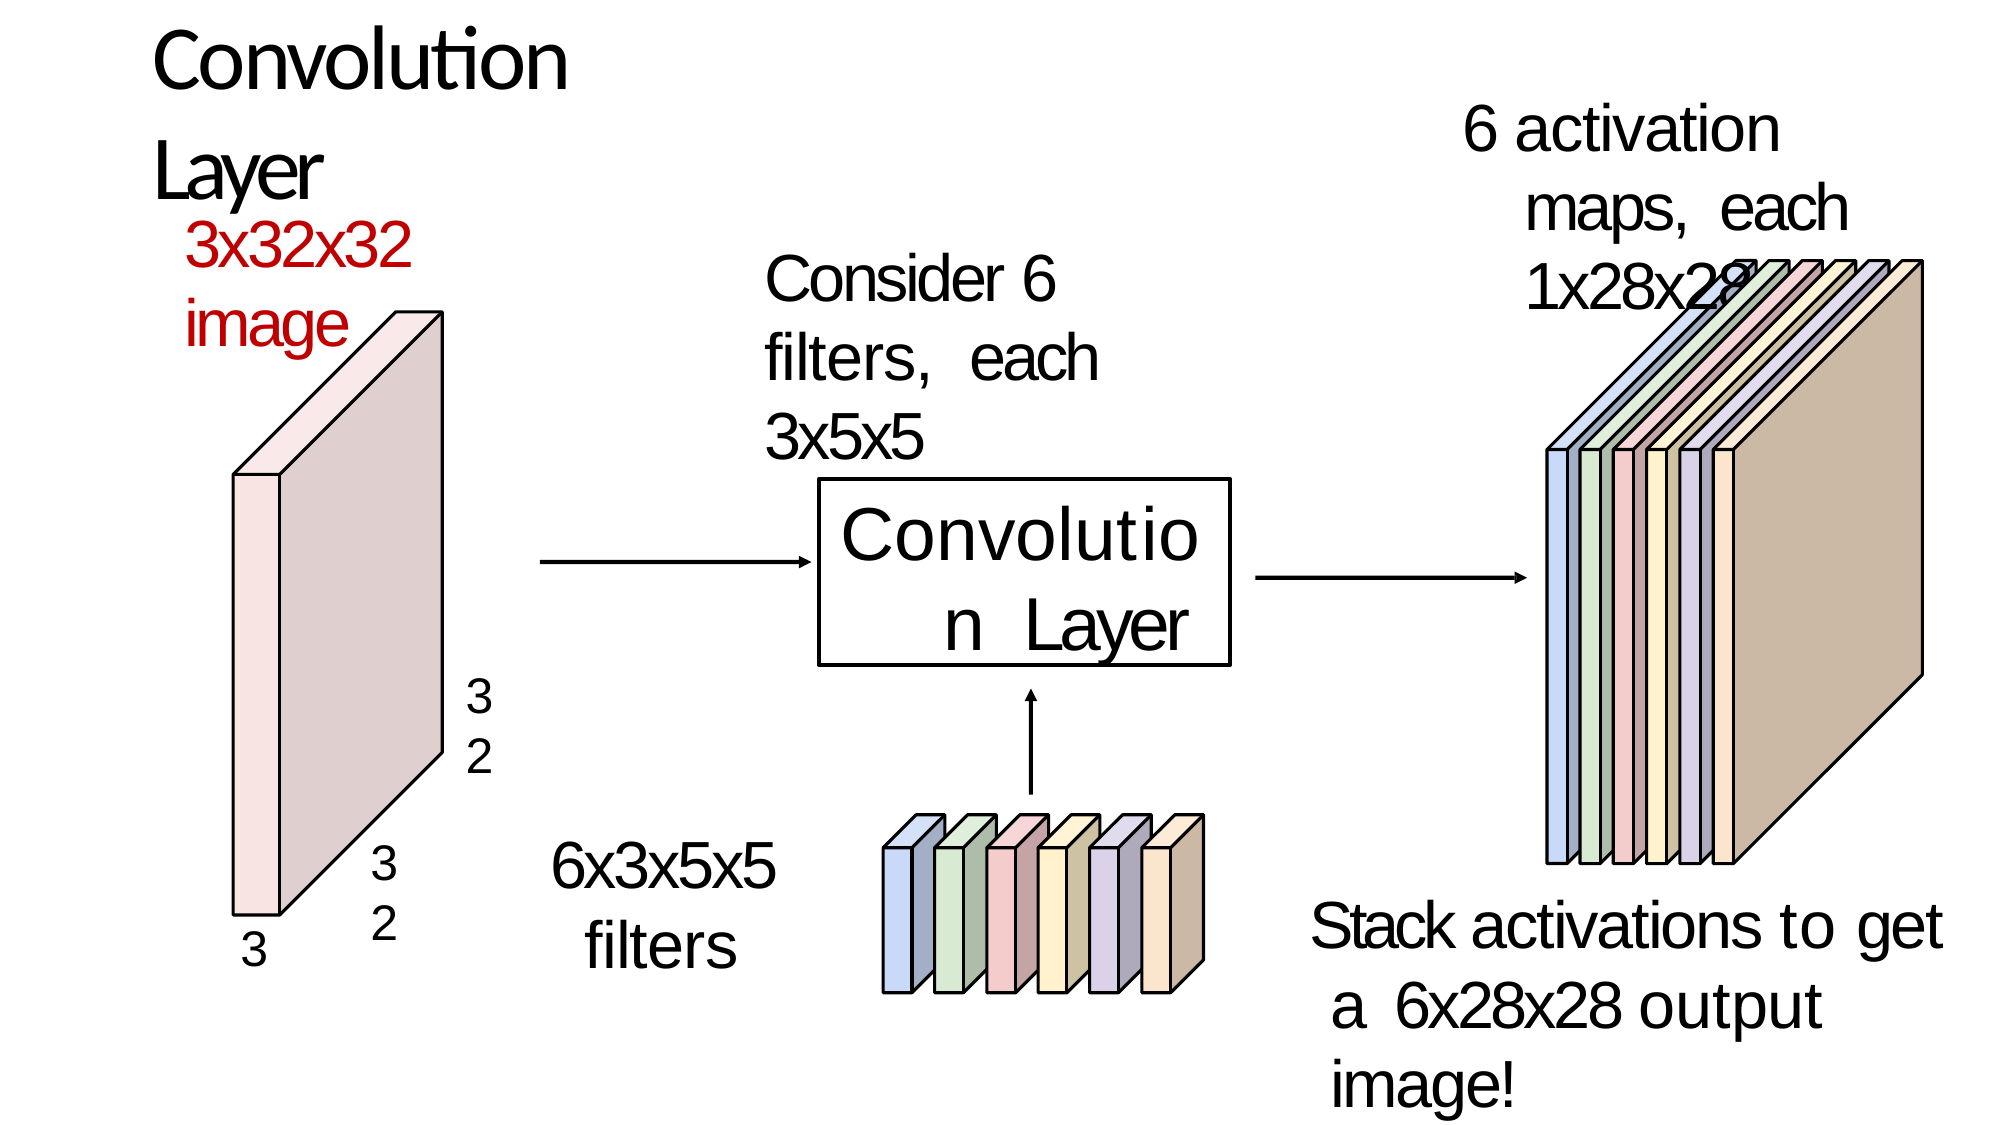

# Convolution Layer
6 activation maps,  each 1x28x28
3x32x32 image
Consider 6 filters,  each 3x5x5

Convolution  Layer

32

6x3x5x5  filters
32

Stack activations to get a  6x28x28 output image!
3